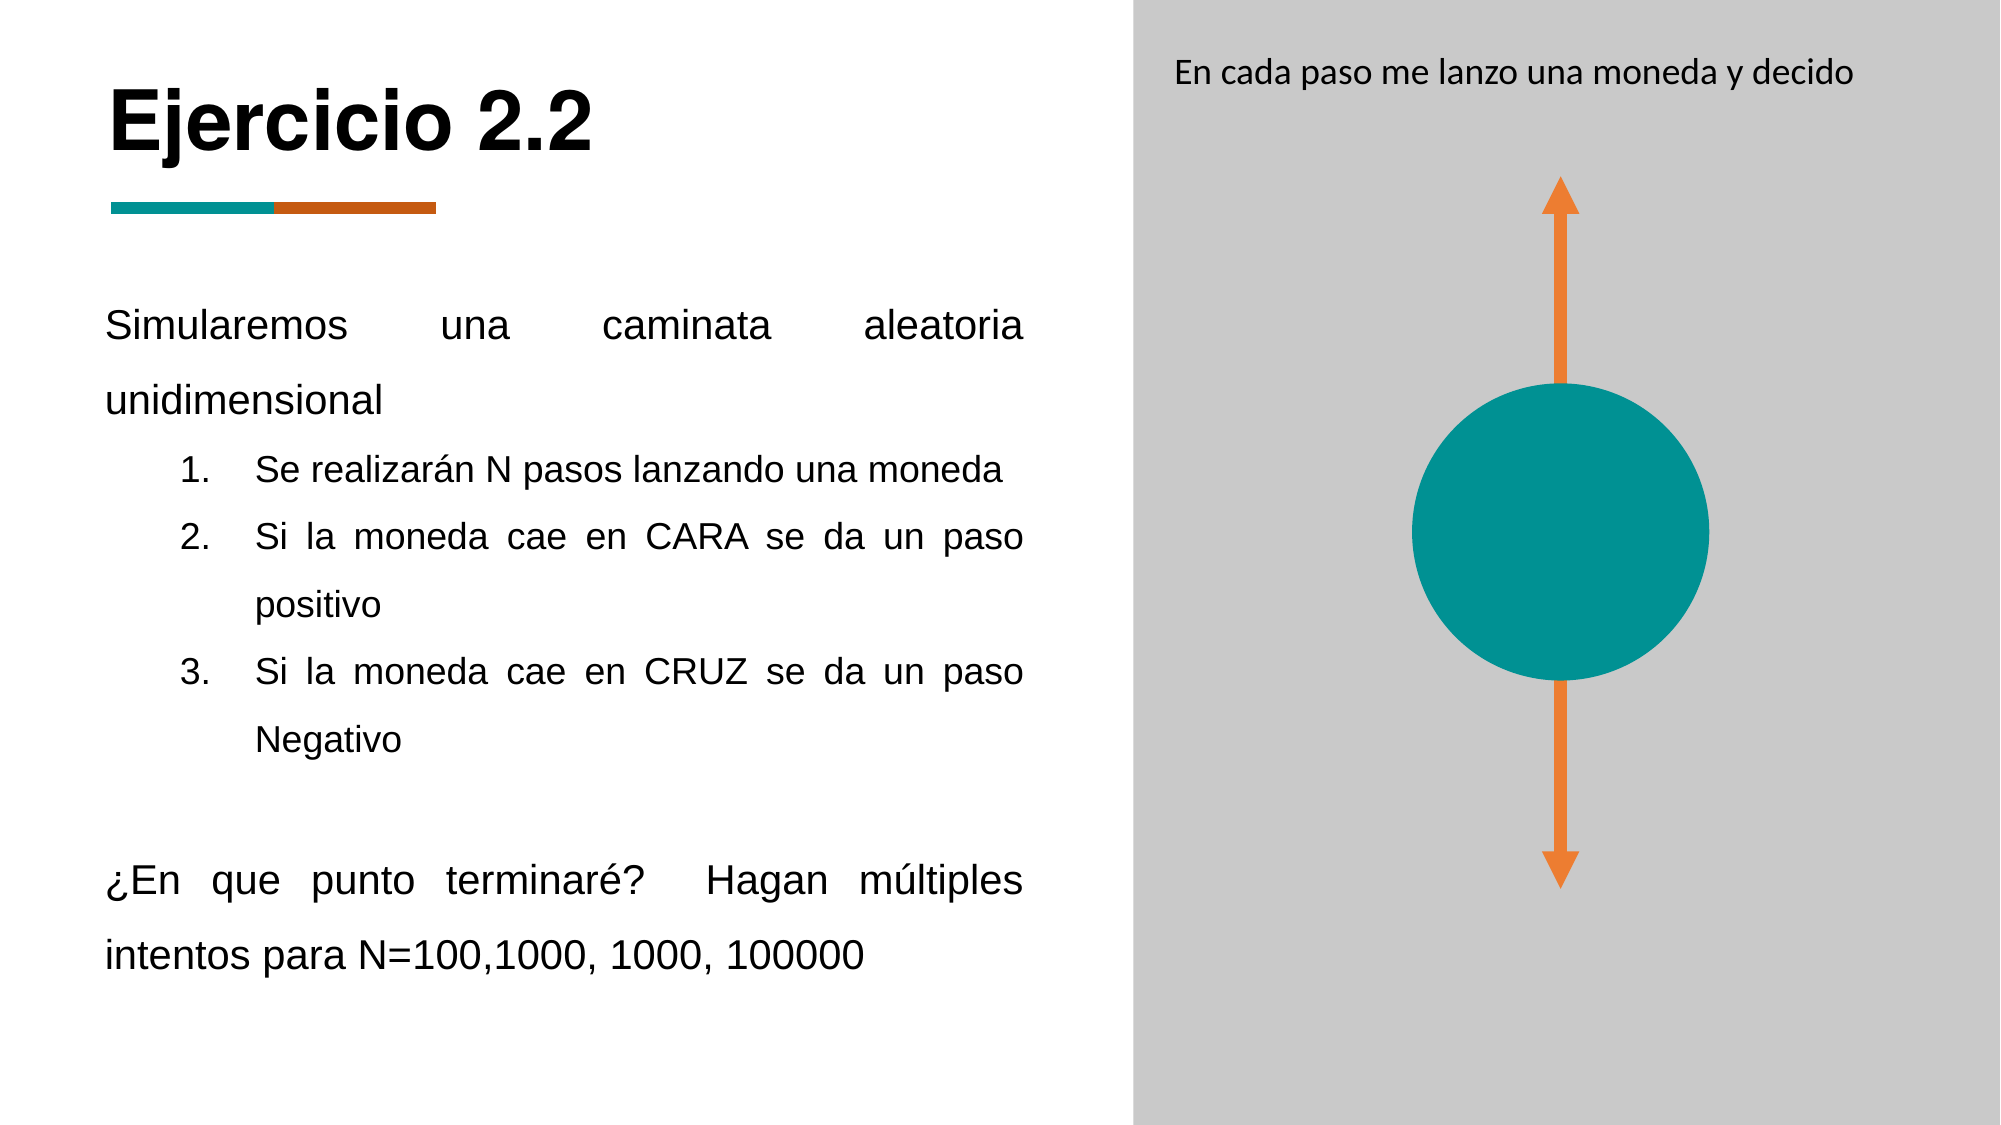

En cada paso me lanzo una moneda y decido
Ejercicio 2.2
Simularemos una caminata aleatoria unidimensional
Se realizarán N pasos lanzando una moneda
Si la moneda cae en CARA se da un paso positivo
Si la moneda cae en CRUZ se da un paso Negativo

¿En que punto terminaré?  Hagan múltiples intentos para N=100,1000, 1000, 100000